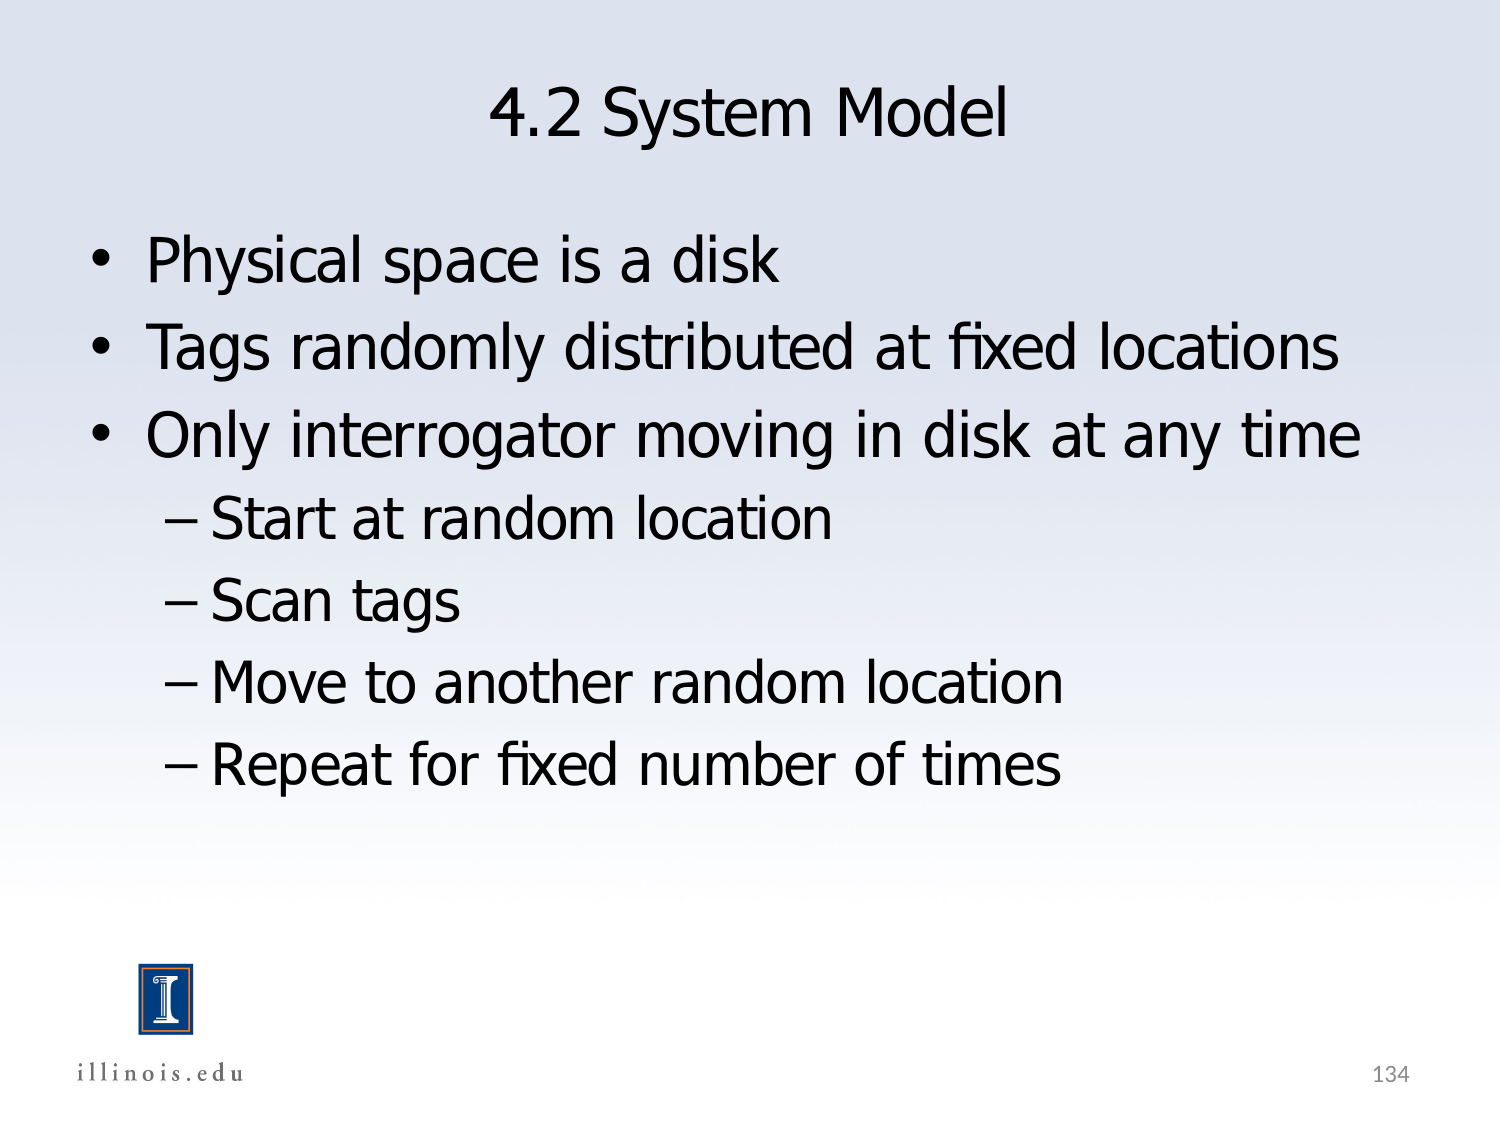

# 4.2 System Model
Physical space is a disk
Tags randomly distributed at fixed locations
Only interrogator moving in disk at any time
Start at random location
Scan tags
Move to another random location
Repeat for fixed number of times
134